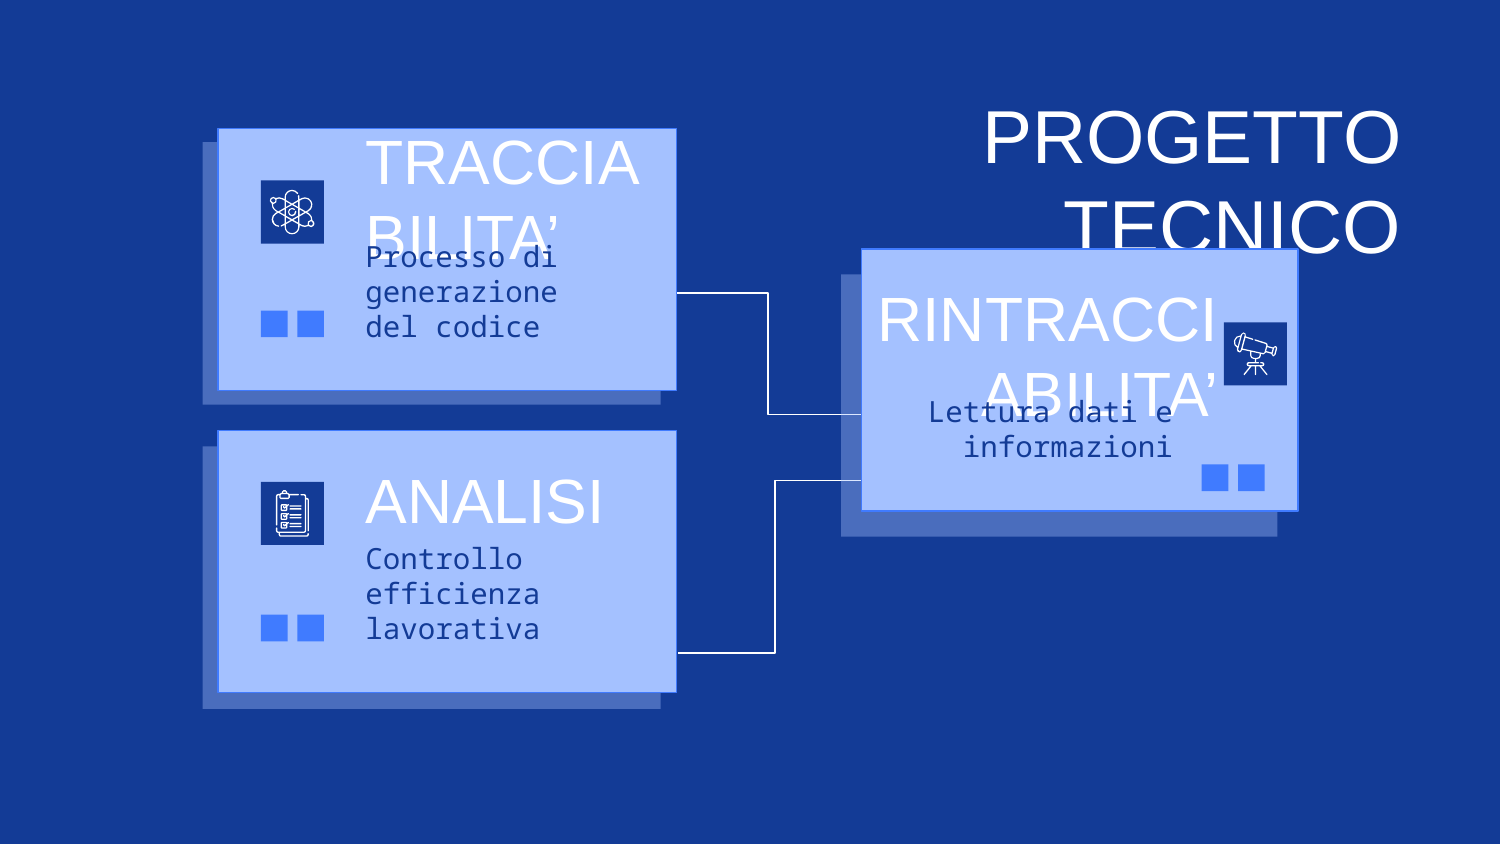

# PROGETTO TECNICO

TRACCIABILITA’

Processo di generazione del codice

RINTRACCIABILITA’

Lettura dati e informazioni

ANALISI

Controllo efficienza lavorativa